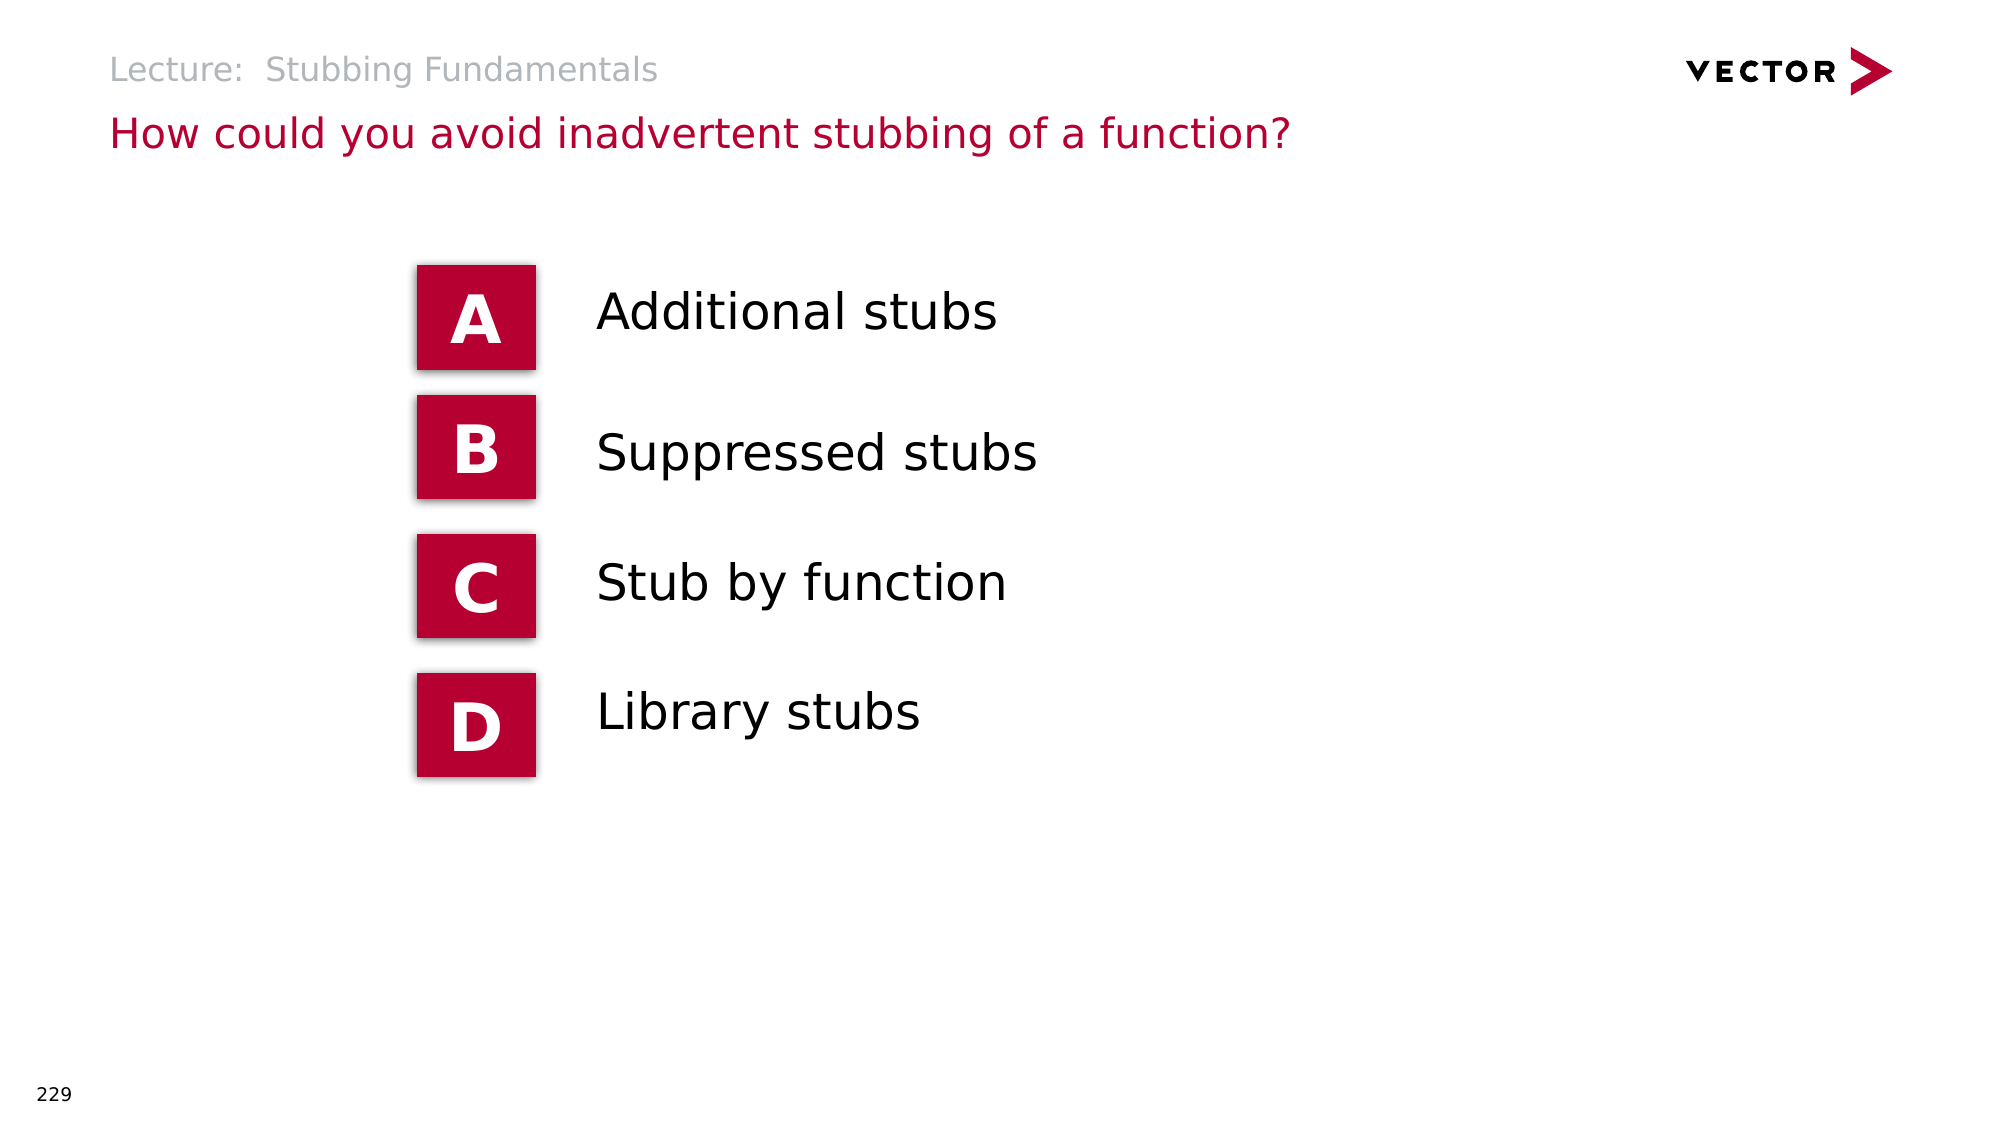

# Lecture:  Stubbing Fundamentals
How could you avoid inadvertent stubbing of a function?
A
Additional stubs
B
Suppressed stubs
C
Stub by function
D
Library stubs